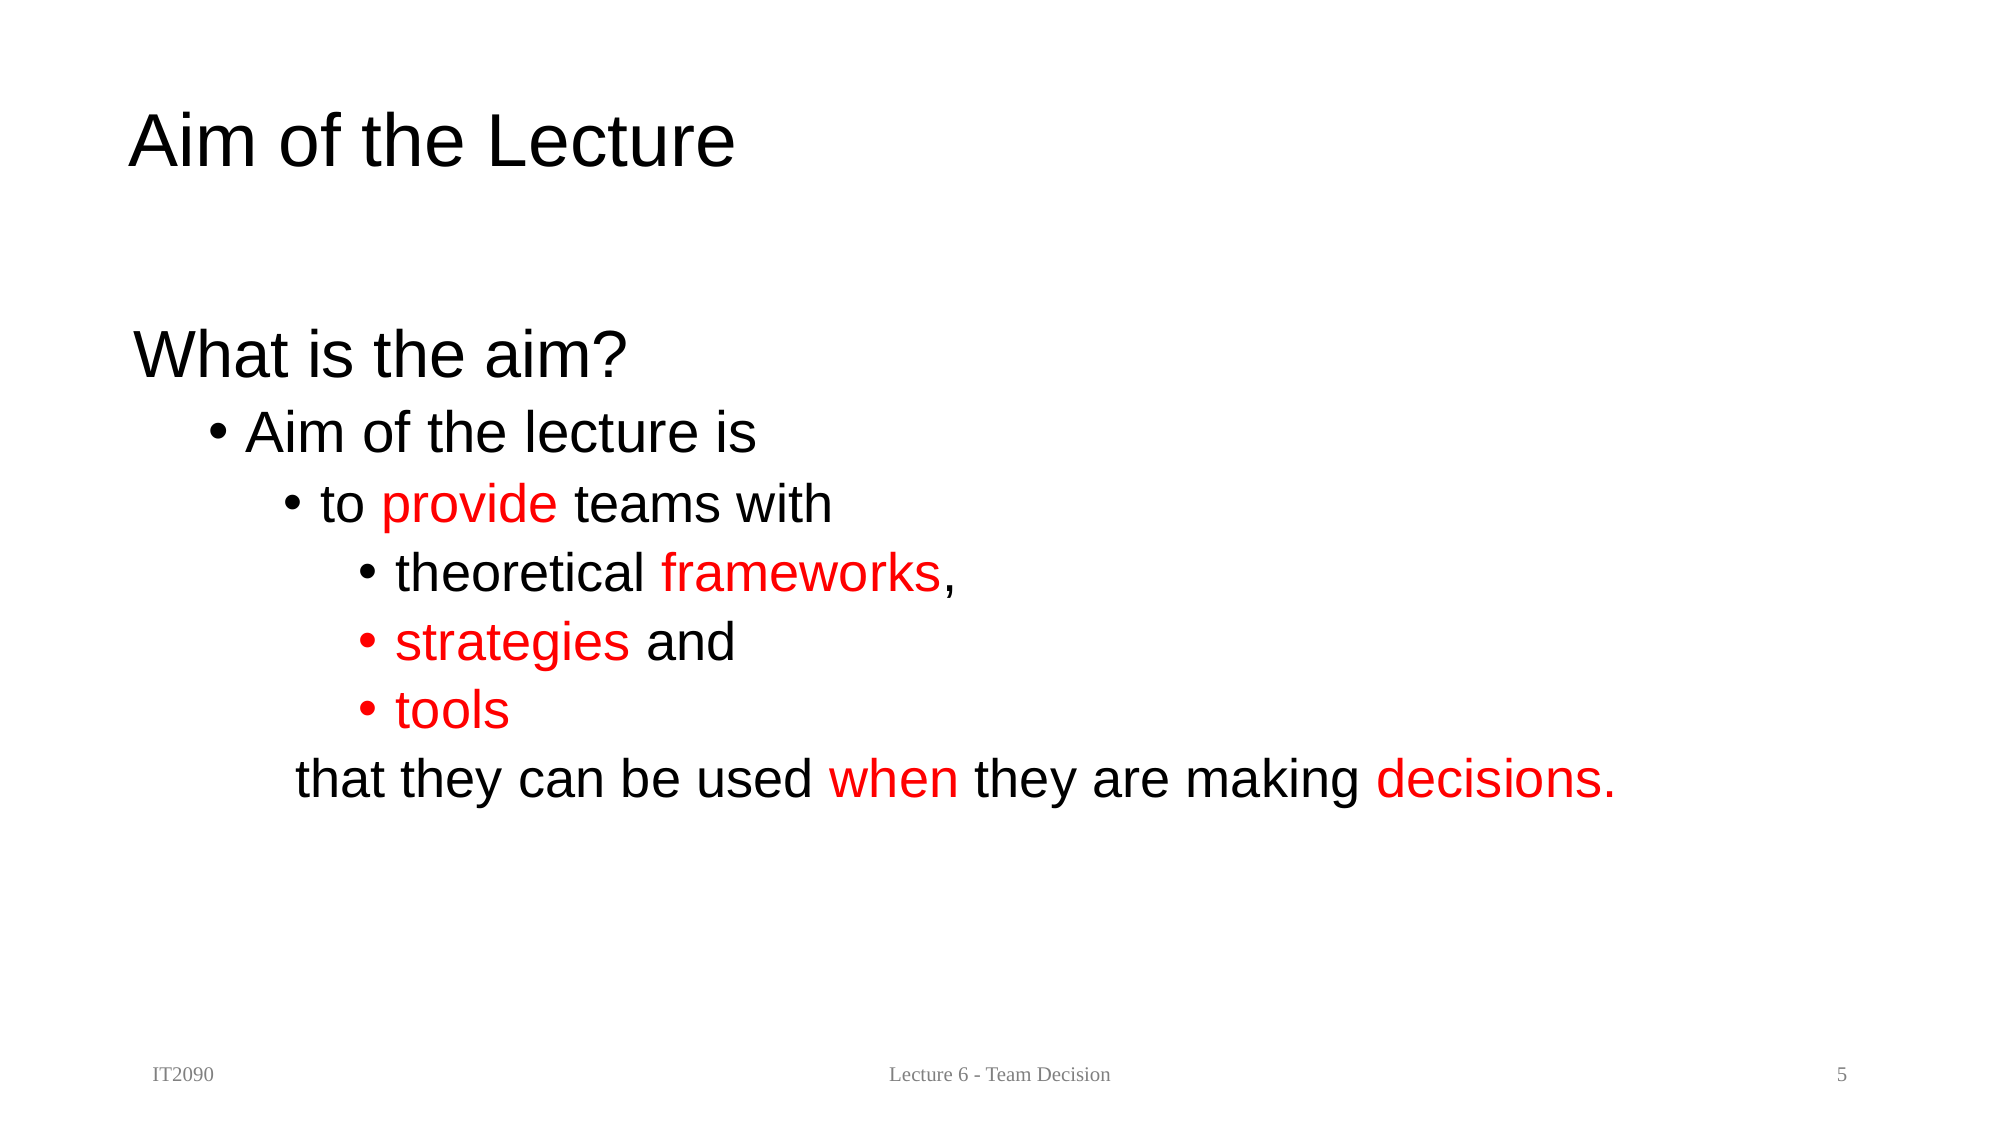

# Aim of the Lecture
What is the aim?
Aim of the lecture is
to provide teams with
theoretical frameworks,
strategies and
tools
that they can be used when they are making decisions.

IT2090
Lecture 6 - Team Decision
5